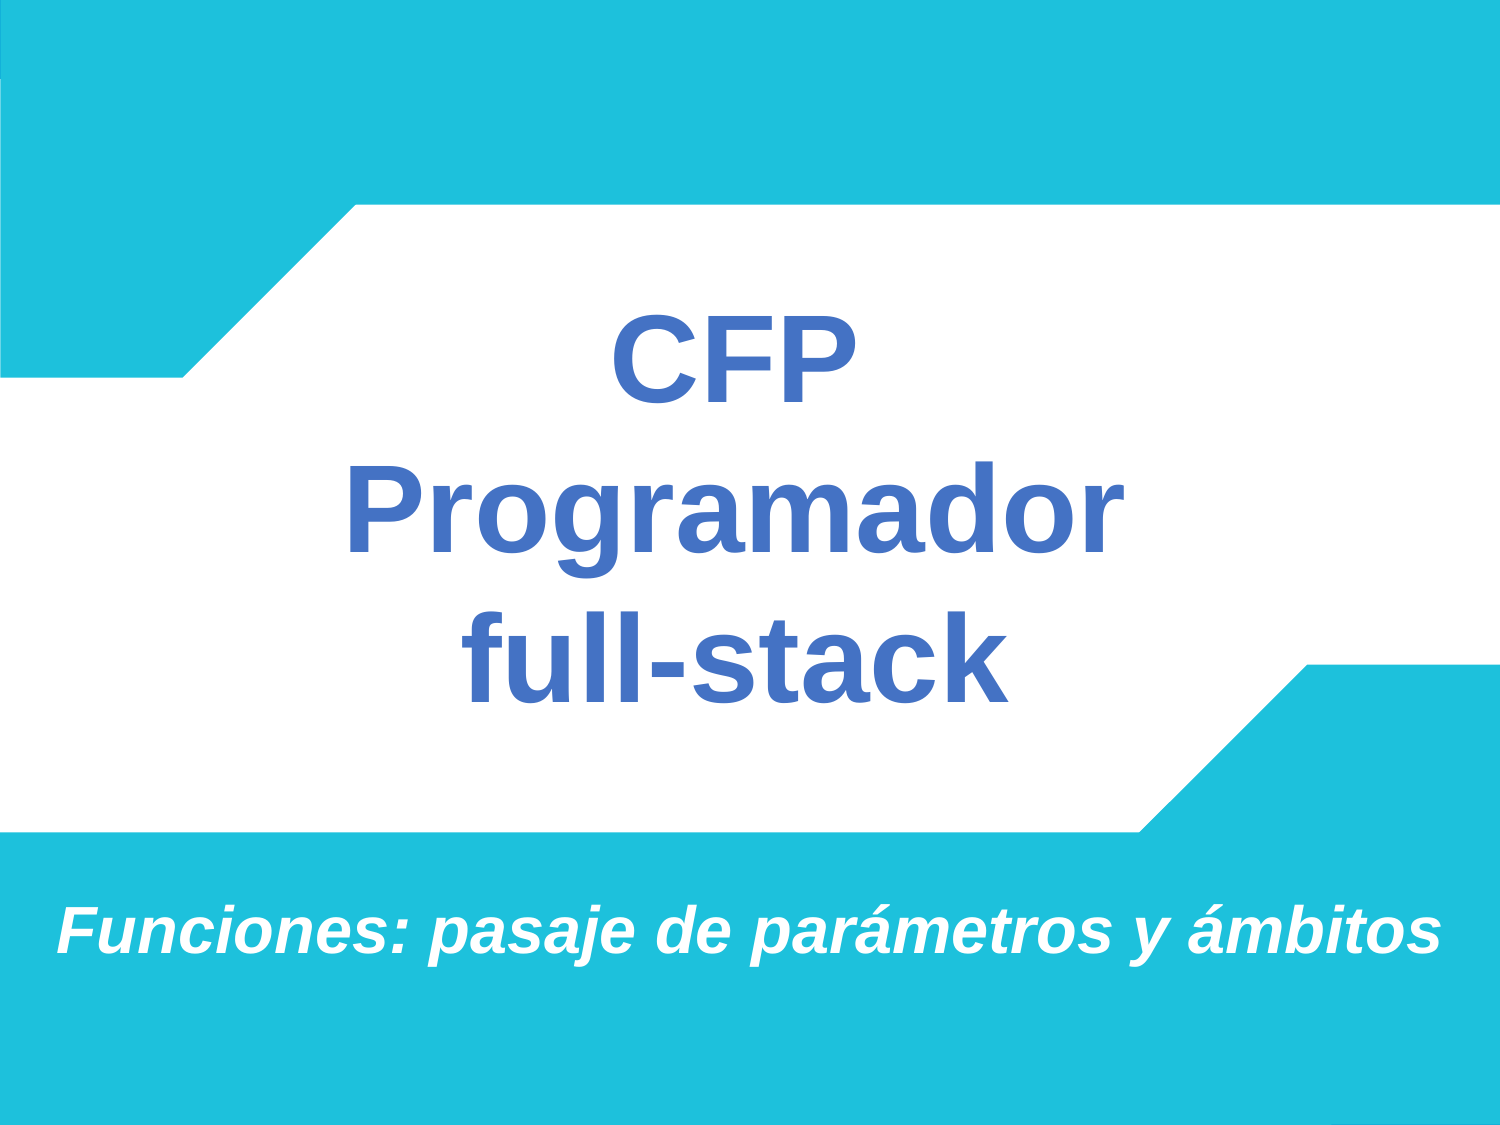

#
Funciones: pasaje de parámetros y ámbitos